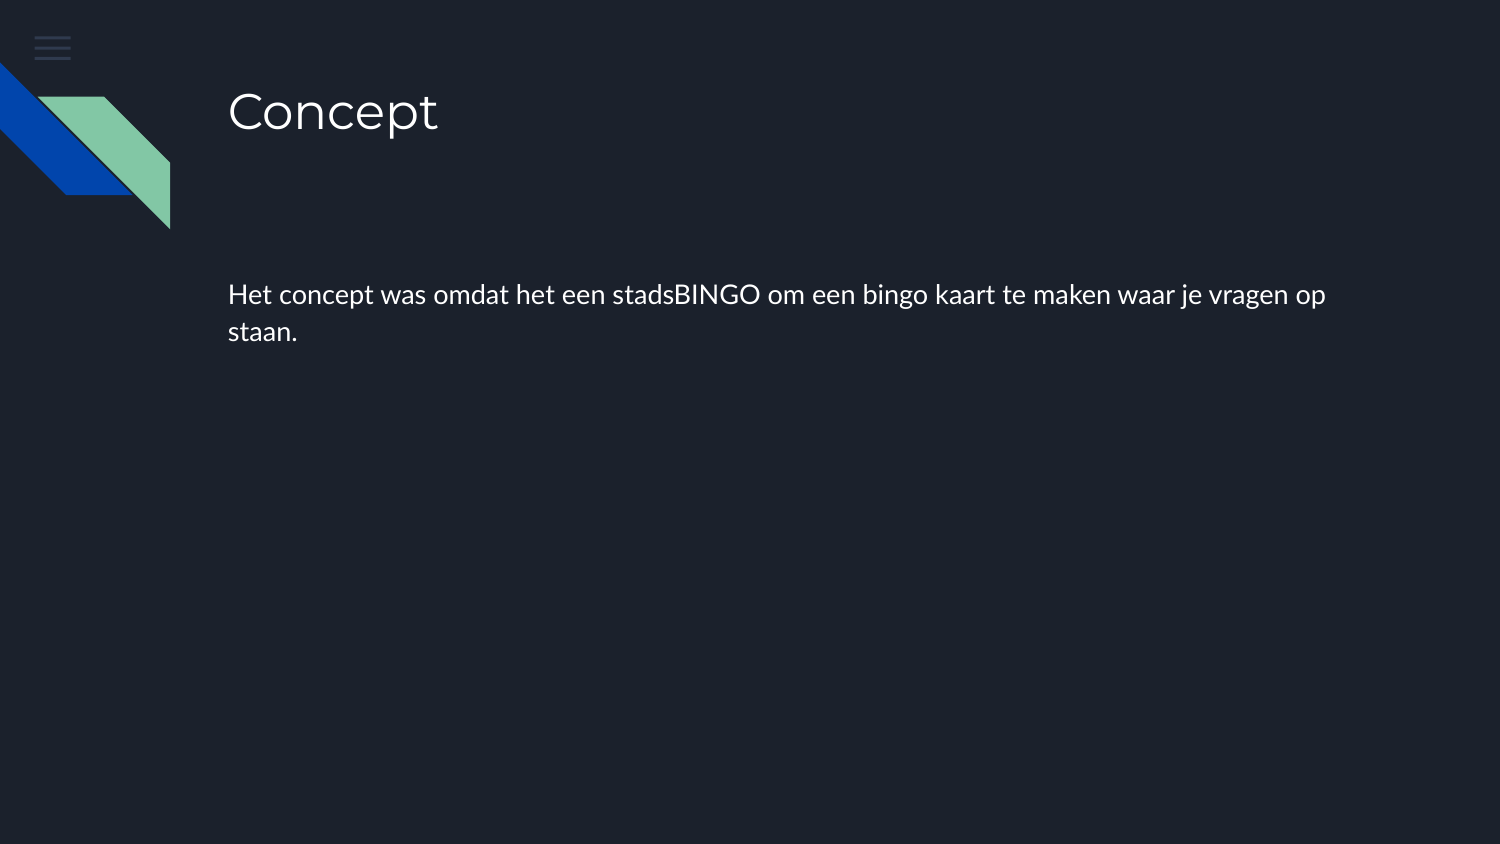

# Concept
Het concept was omdat het een stadsBINGO om een bingo kaart te maken waar je vragen op staan.